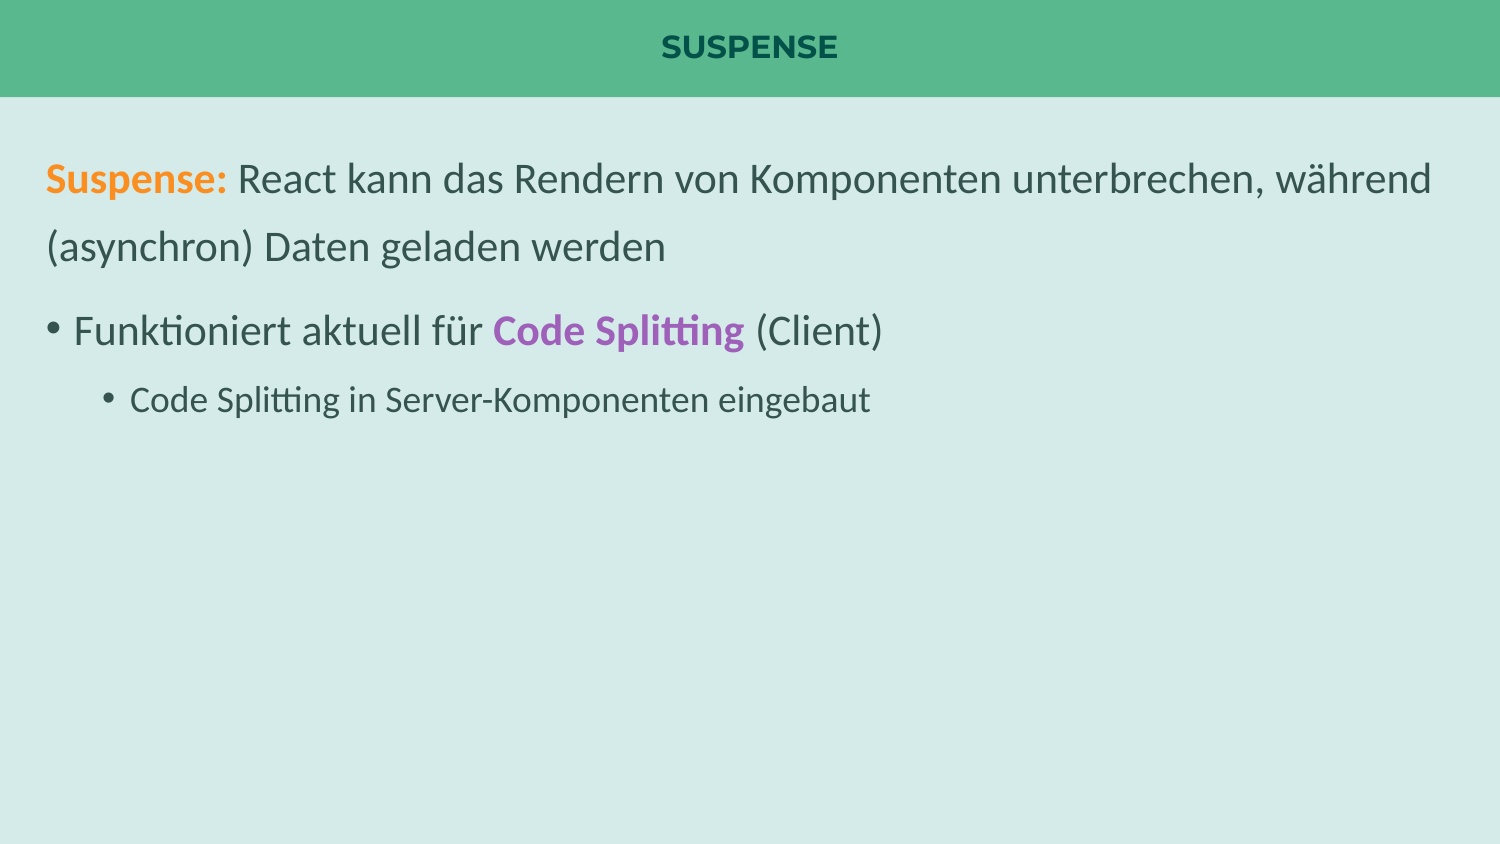

# Suspense
Suspense: React kann das Rendern von Komponenten unterbrechen, während (asynchron) Daten geladen werden
Funktioniert aktuell für Code Splitting (Client)
Code Splitting in Server-Komponenten eingebaut